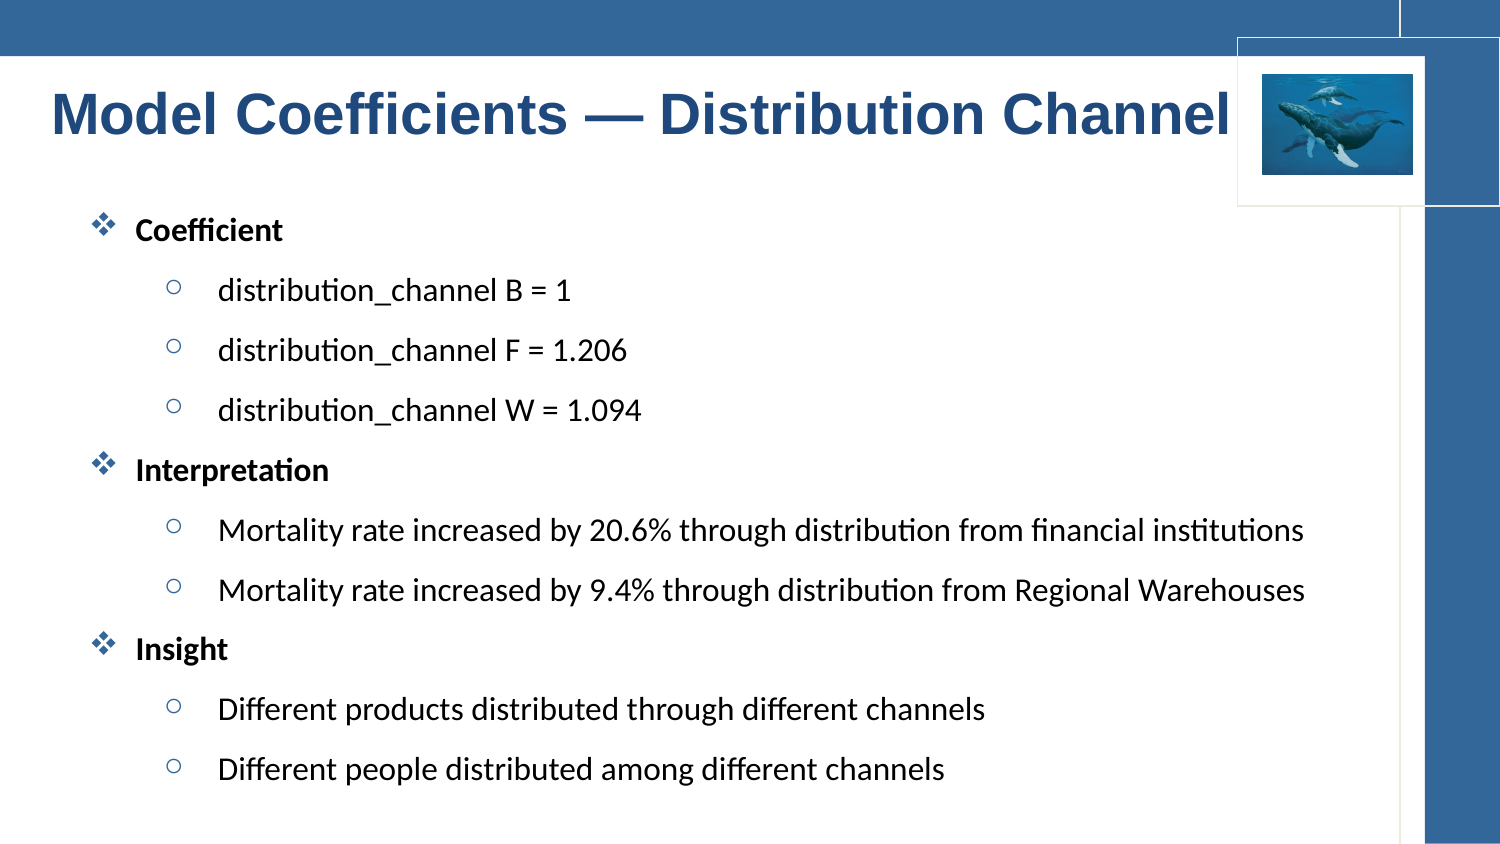

# Model Coefficients — Distribution Channel
Coefficient
distribution_channel B = 1
distribution_channel F = 1.206
distribution_channel W = 1.094
Interpretation
Mortality rate increased by 20.6% through distribution from financial institutions
Mortality rate increased by 9.4% through distribution from Regional Warehouses
Insight
Different products distributed through different channels
Different people distributed among different channels